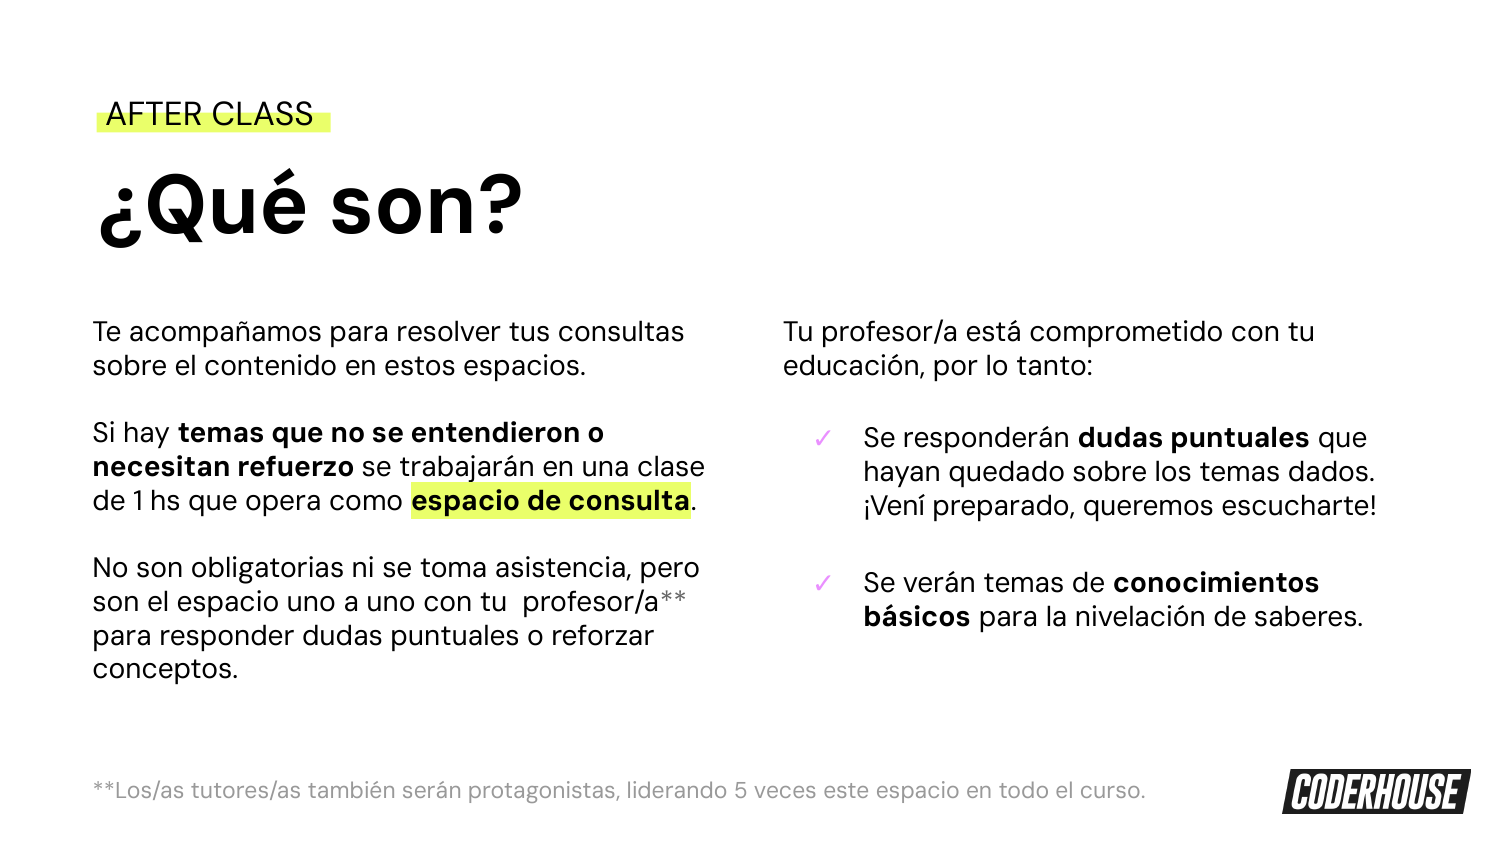

AFTER CLASS

¿Qué son?
Te acompañamos para resolver tus consultas sobre el contenido en estos espacios.

Si hay temas que no se entendieron o necesitan refuerzo se trabajarán en una clase de 1 hs que opera como espacio de consulta.

No son obligatorias ni se toma asistencia, pero son el espacio uno a uno con tu  profesor/a** para responder dudas puntuales o reforzar conceptos.
Tu profesor/a está comprometido con tu educación, por lo tanto:
Se responderán dudas puntuales que hayan quedado sobre los temas dados. ¡Vení preparado, queremos escucharte!

Se verán temas de conocimientos básicos para la nivelación de saberes.
**Los/as tutores/as también serán protagonistas, liderando 5 veces este espacio en todo el curso.